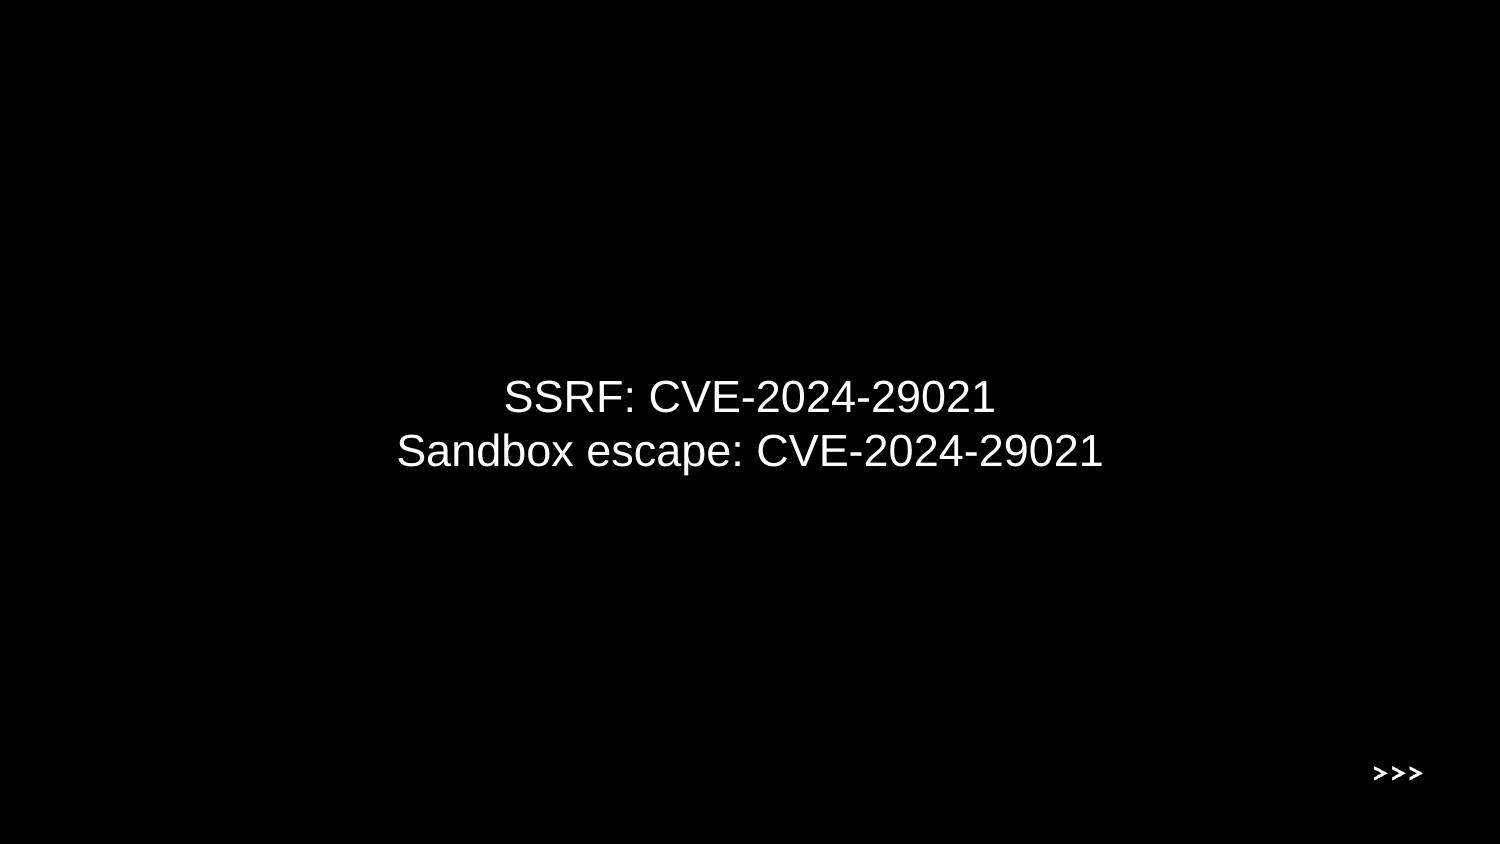

# SSRF: CVE-2024-29021
Sandbox escape: CVE-2024-29021
73